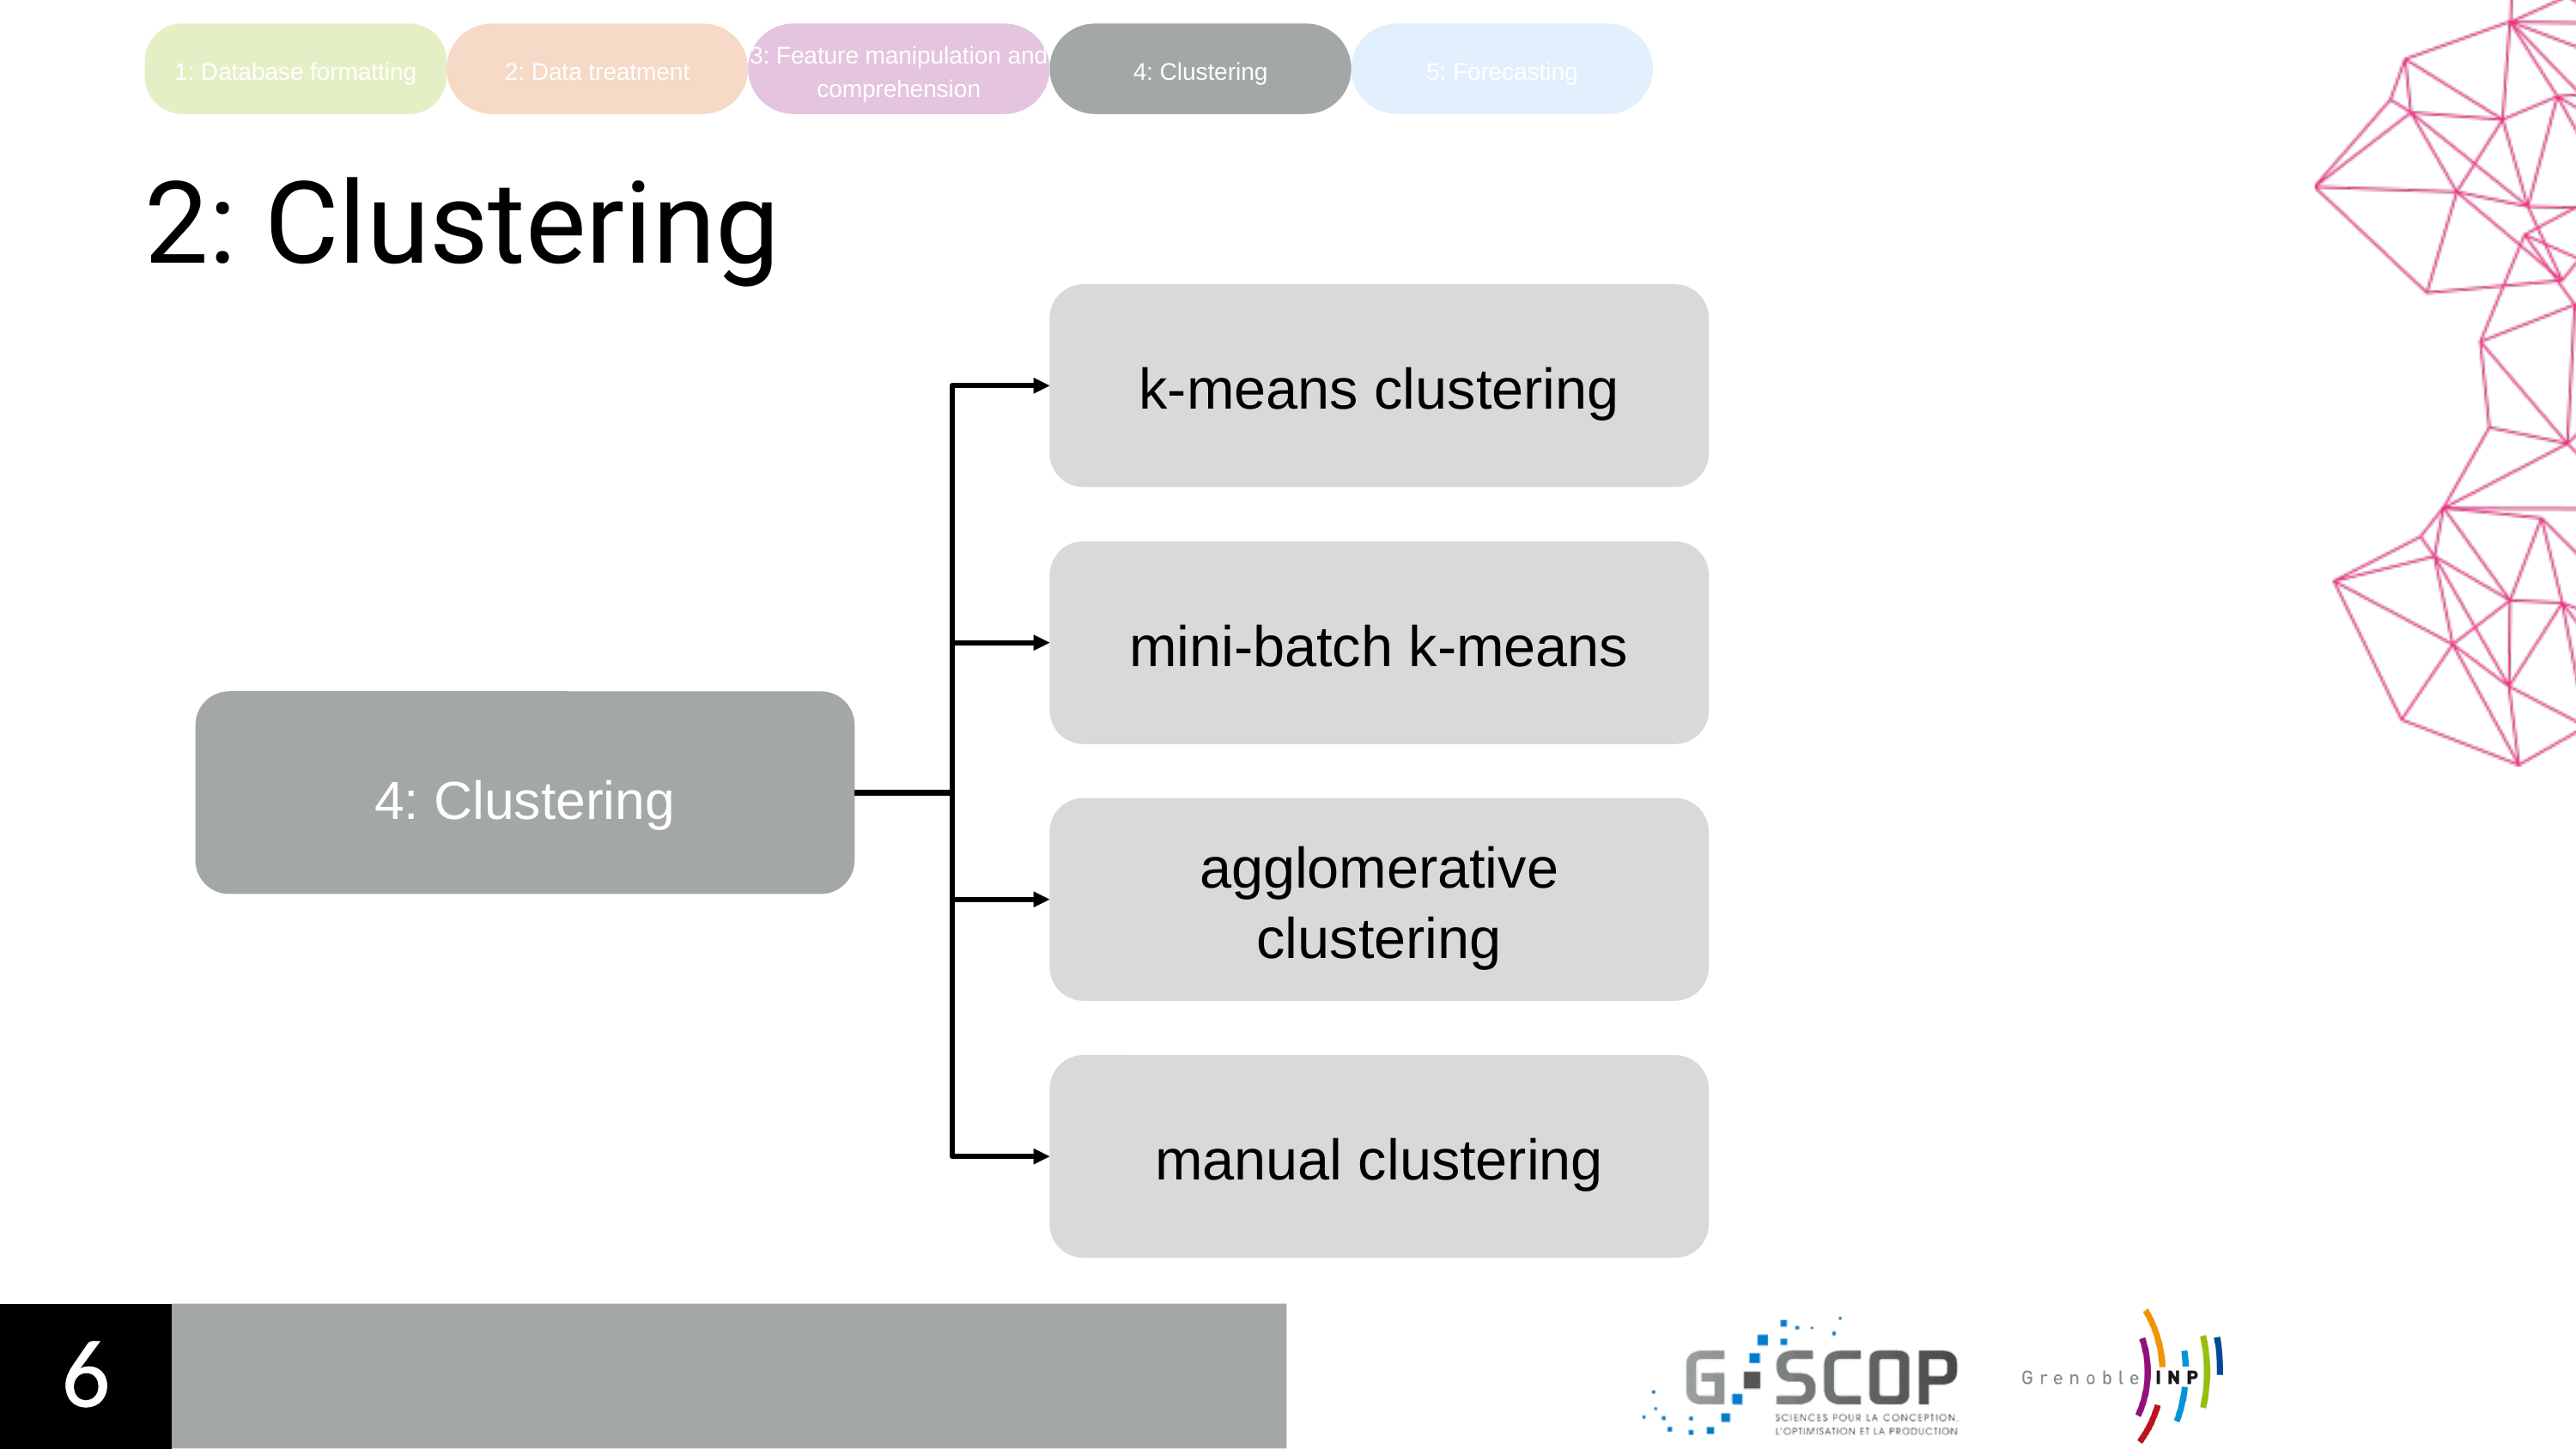

3: Feature manipulation and comprehension
1: Database formatting
2: Data treatment
4: Clustering
5: Forecasting
2: Clustering
k-means clustering
Regroupement
mini-batch k-means
4: Clustering
agglomerative clustering
manual clustering
6